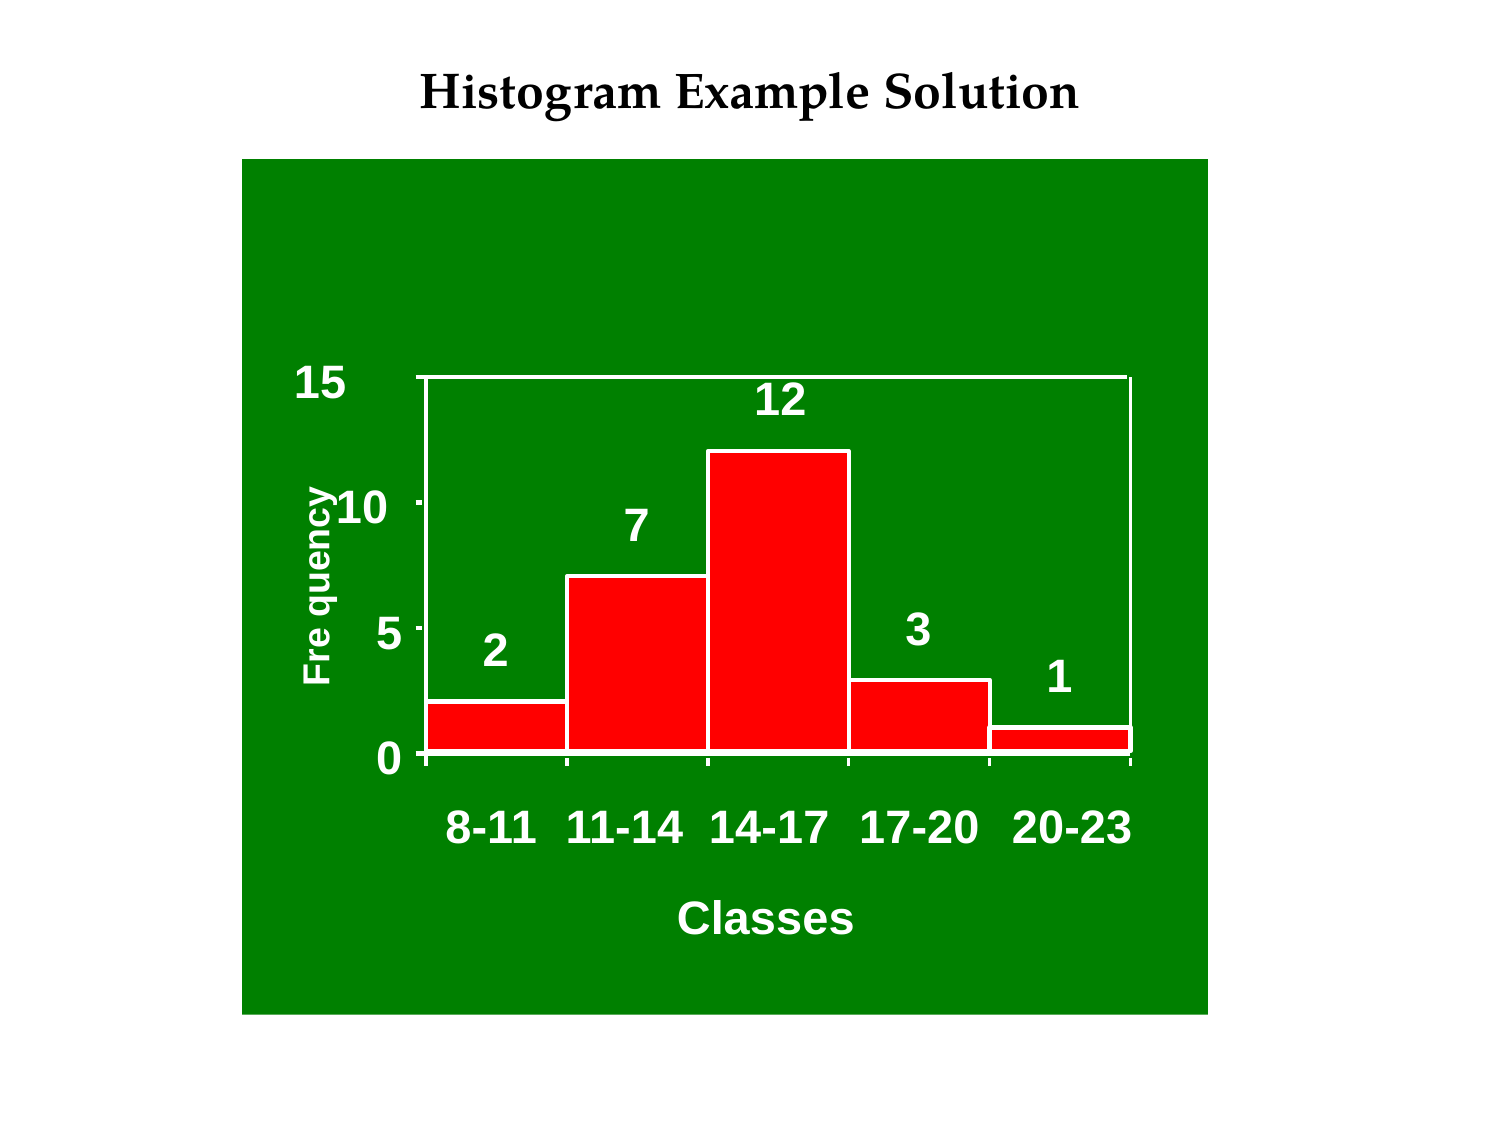

# Histogram Example Solution

15
12

10
7

Fre quency

3
5
2

1

0

8-11
11-14
14-17
Classes
17-20
20-23